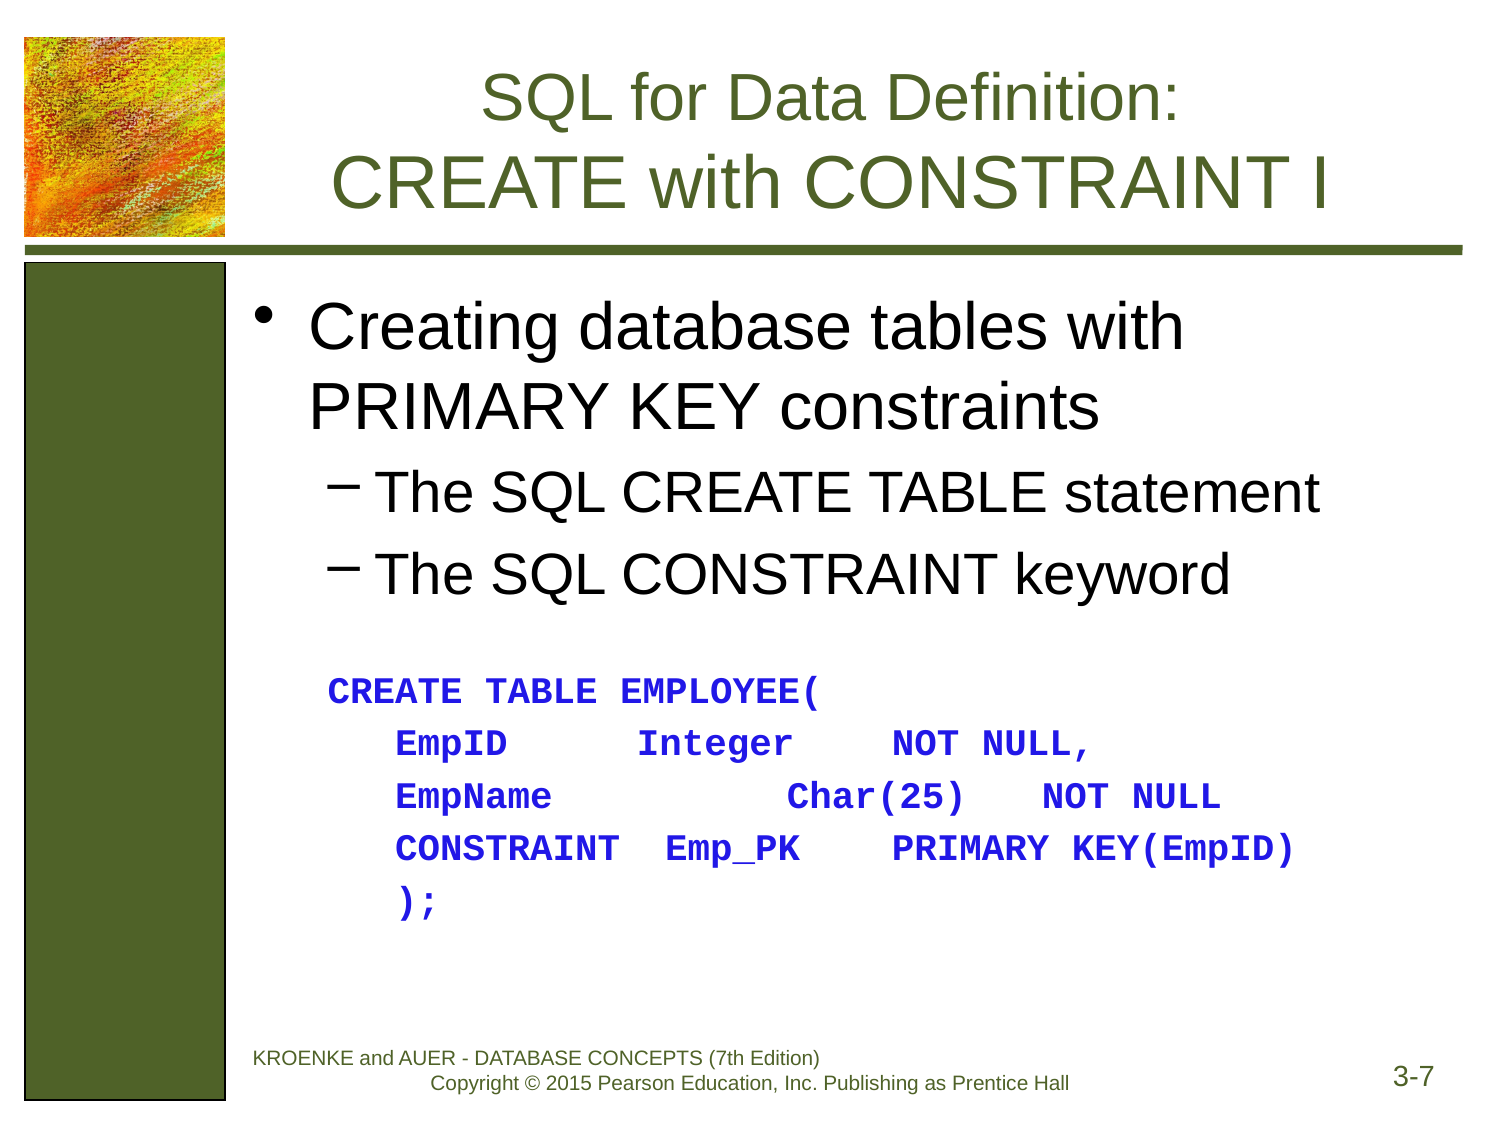

# SQL for Data Definition: CREATE with CONSTRAINT I
Creating database tables with PRIMARY KEY constraints
The SQL CREATE TABLE statement
The SQL CONSTRAINT keyword

CREATE TABLE EMPLOYEE(
   EmpID	     Integer	   NOT NULL,
   EmpName	     Char(25)	   NOT NULL
   CONSTRAINT  Emp_PK	   PRIMARY KEY(EmpID)
   );

KROENKE and AUER - DATABASE CONCEPTS (7th Edition)                                                                           Copyright © 2015 Pearson Education, Inc. Publishing as Prentice Hall
3-7